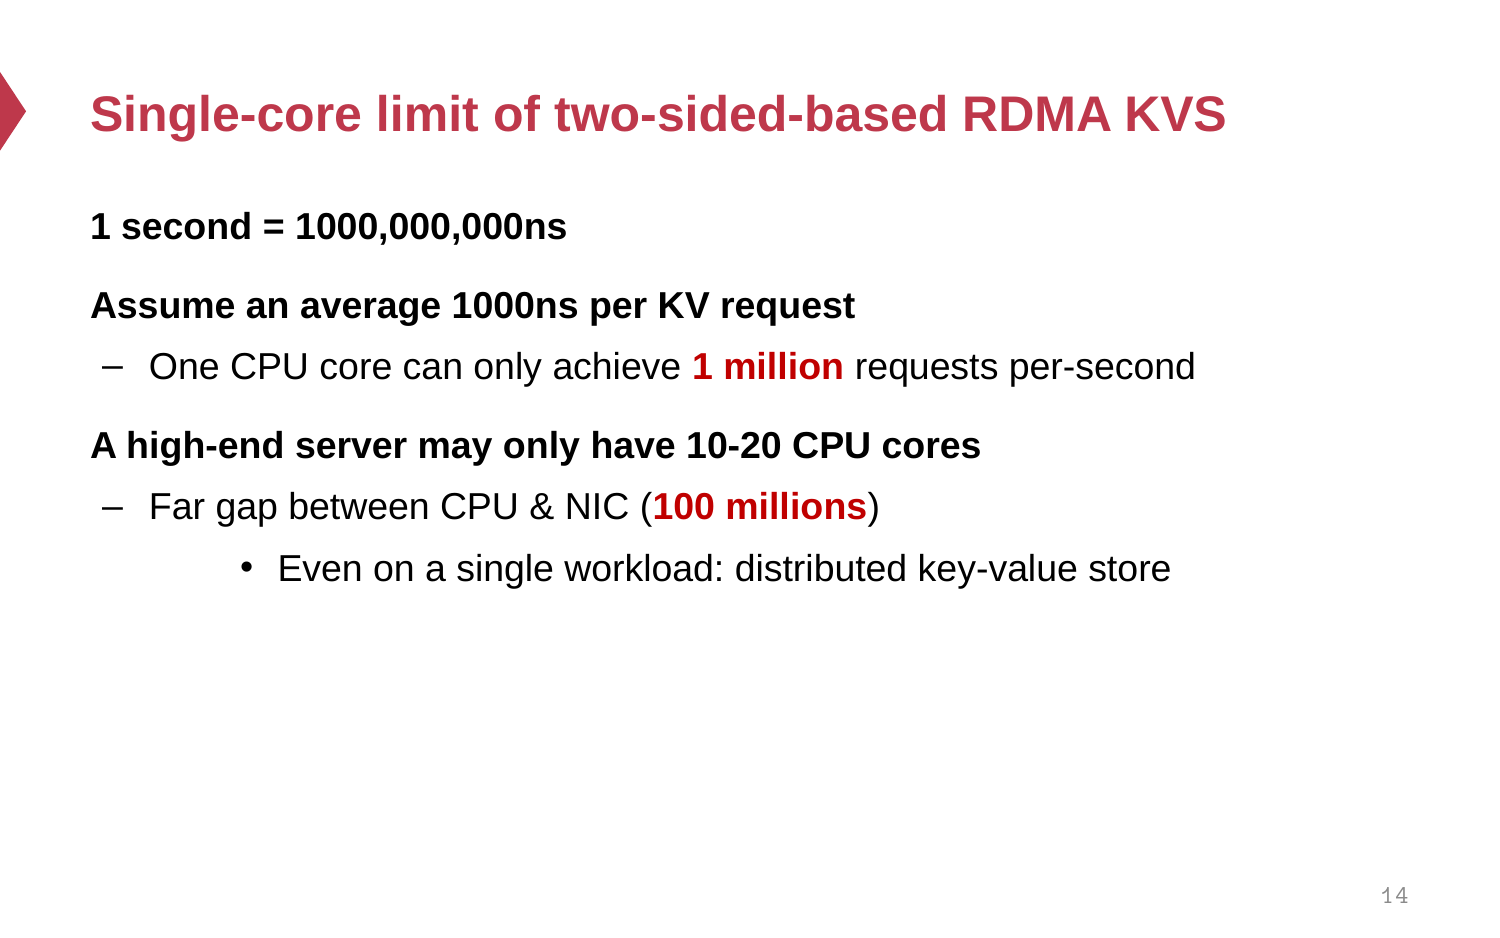

# Single-core limit of two-sided-based RDMA KVS
1 second = 1000,000,000ns
Assume an average 1000ns per KV request
One CPU core can only achieve 1 million requests per-second
A high-end server may only have 10-20 CPU cores
Far gap between CPU & NIC (100 millions)
Even on a single workload: distributed key-value store
14